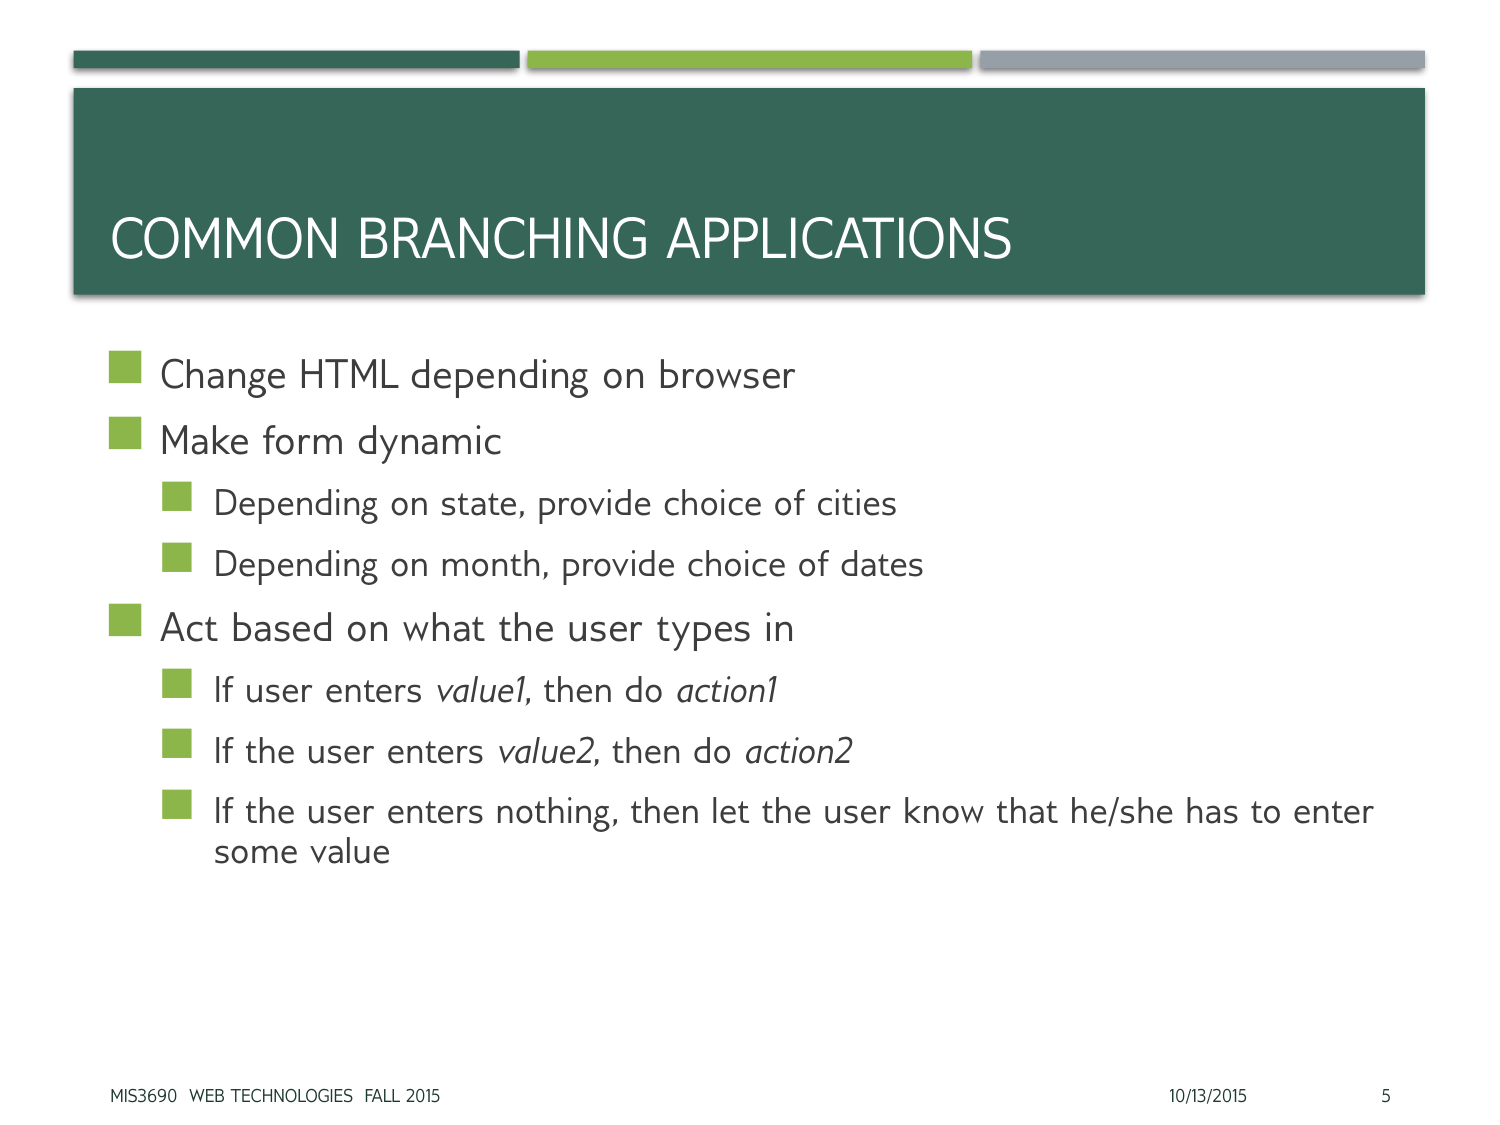

# Common Branching Applications
Change HTML depending on browser
Make form dynamic
Depending on state, provide choice of cities
Depending on month, provide choice of dates
Act based on what the user types in
If user enters value1, then do action1
If the user enters value2, then do action2
If the user enters nothing, then let the user know that he/she has to enter some value

MIS3690  Web Technologies  Fall 2015
10/13/2015
5